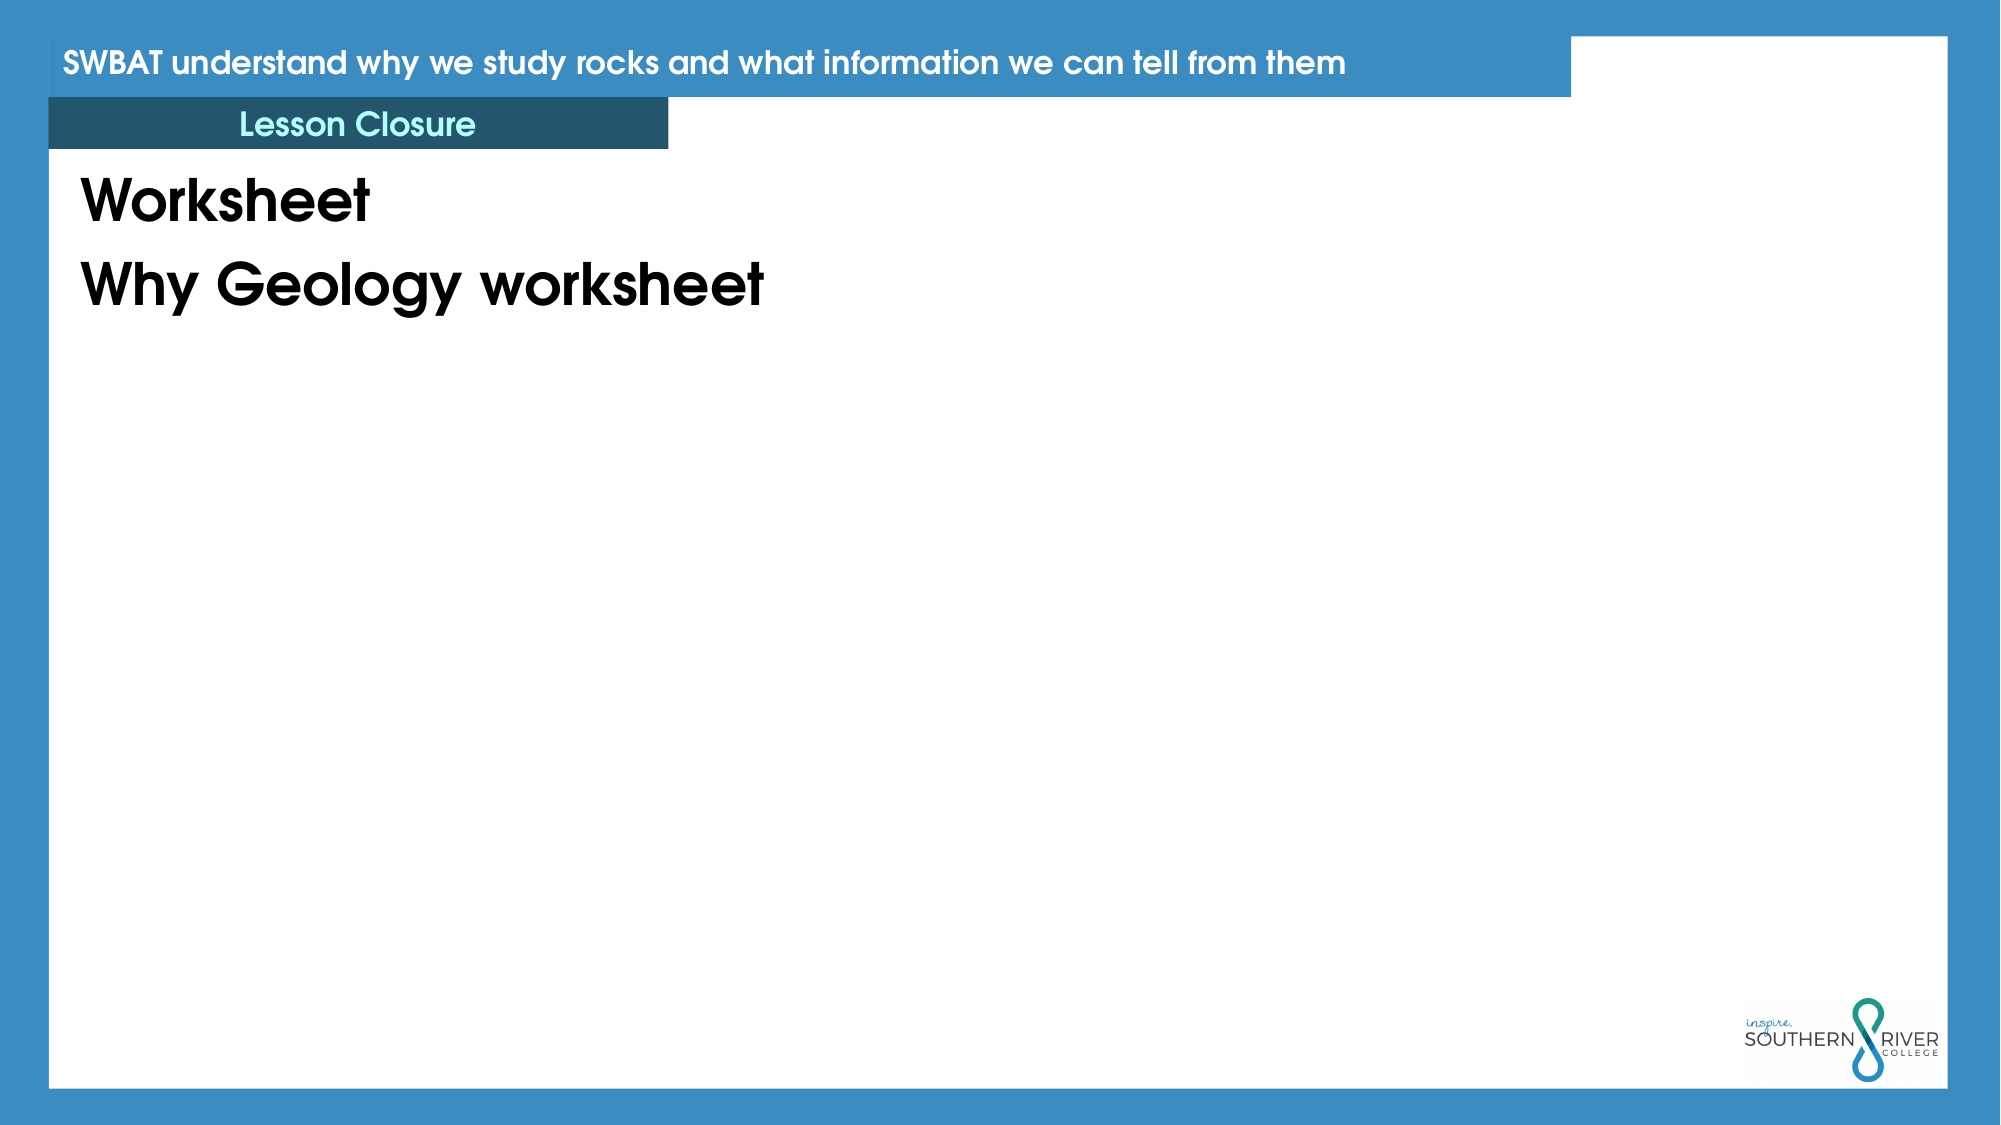

SWBAT understand why we study rocks and what information we can tell from them
Worksheet
Why Geology worksheet